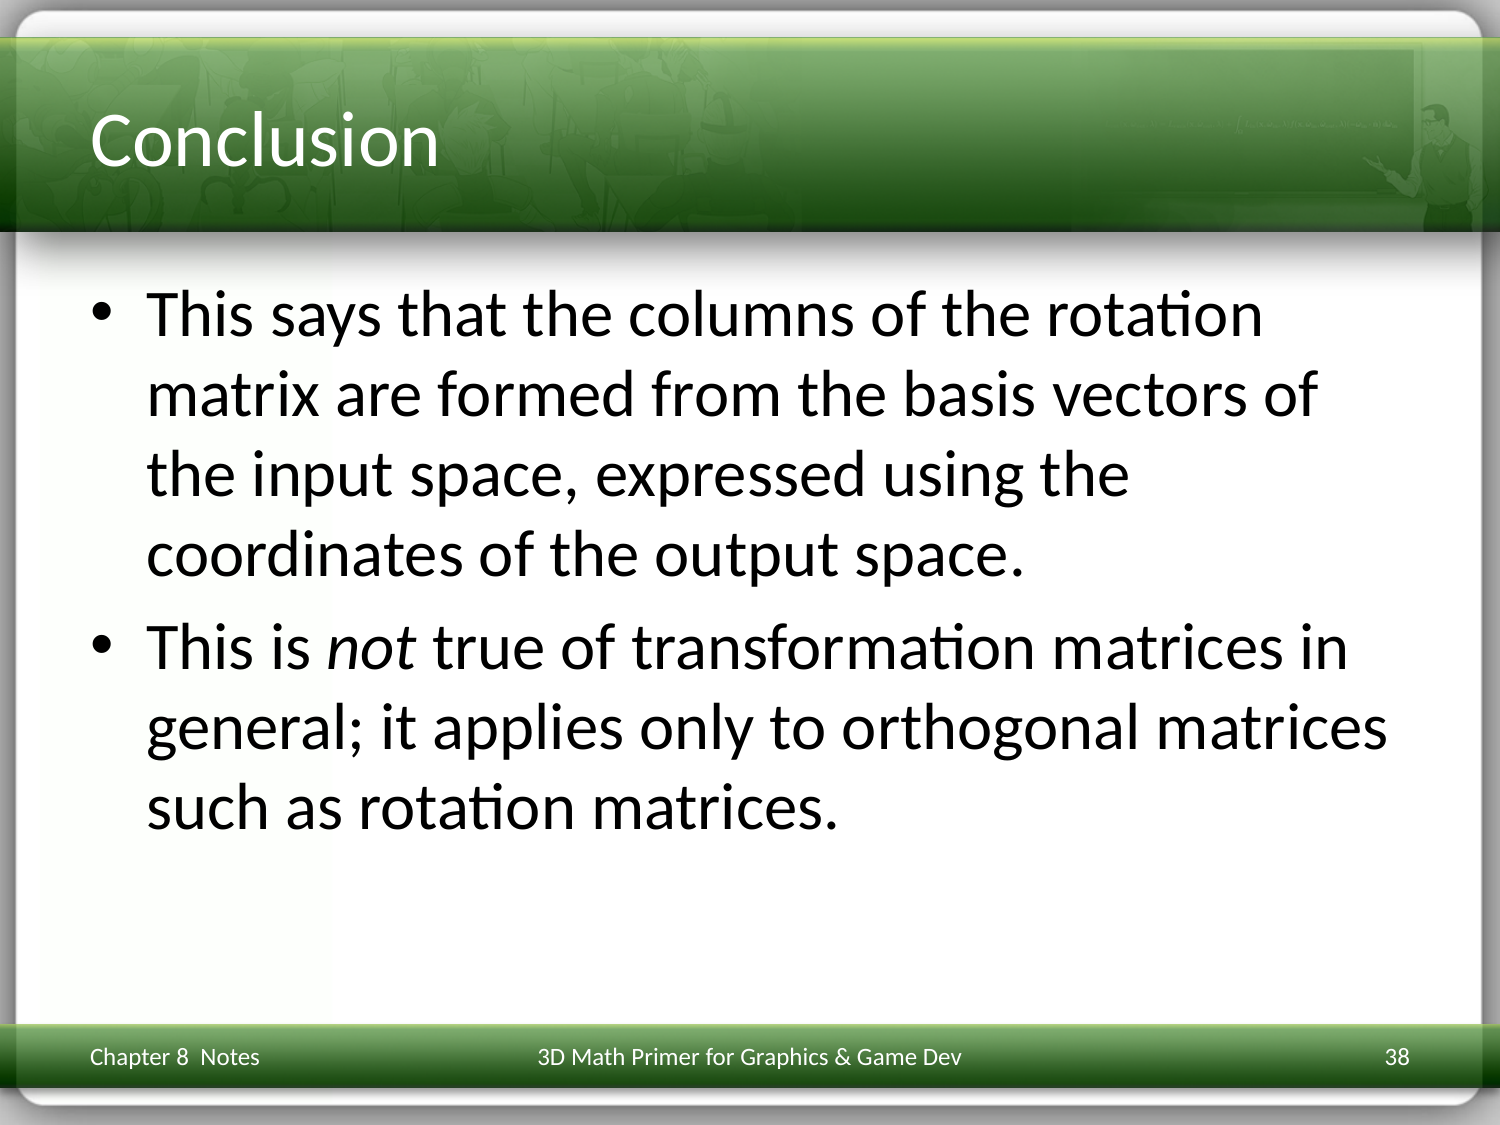

# Conclusion
This says that the columns of the rotation matrix are formed from the basis vectors of the input space, expressed using the coordinates of the output space.
This is not true of transformation matrices in general; it applies only to orthogonal matrices such as rotation matrices.
Chapter 8  Notes
3D Math Primer for Graphics & Game Dev
38